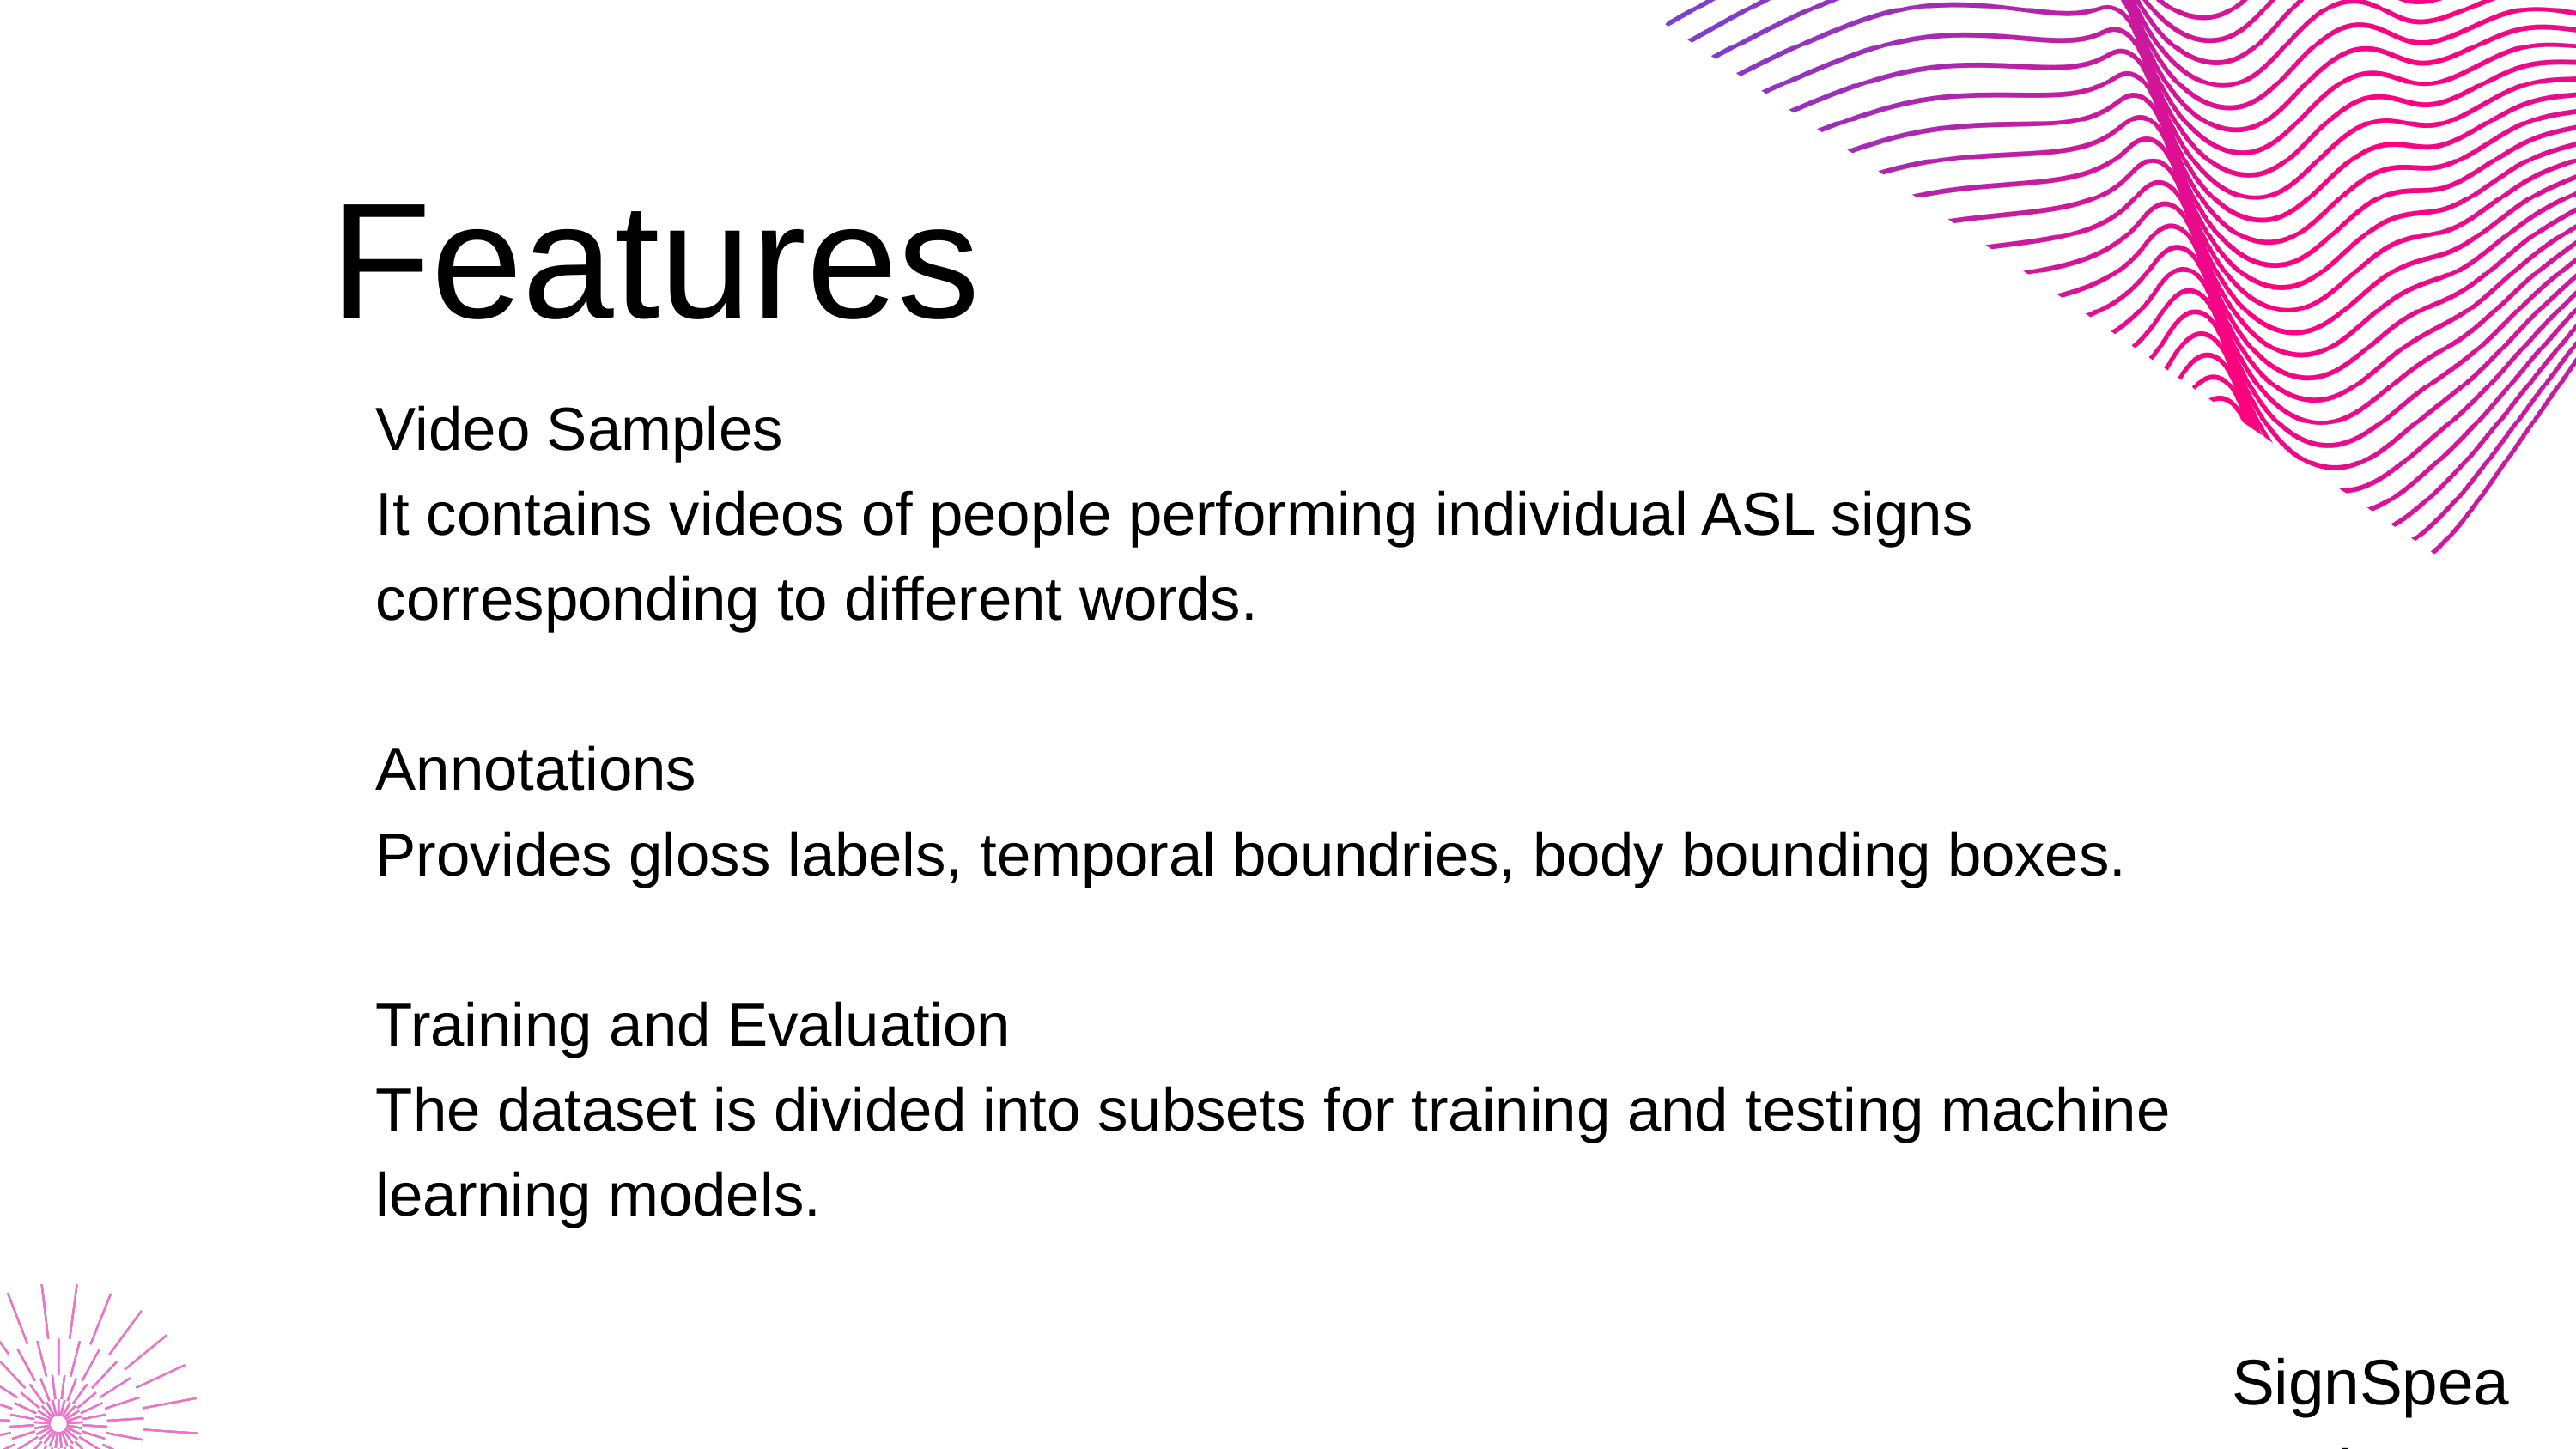

Features
Video Samples
It contains videos of people performing individual ASL signs corresponding to different words.

Annotations
Provides gloss labels, temporal boundries, body bounding boxes.

Training and Evaluation
The dataset is divided into subsets for training and testing machine learning models.

Add Company Name
SignSpeaks